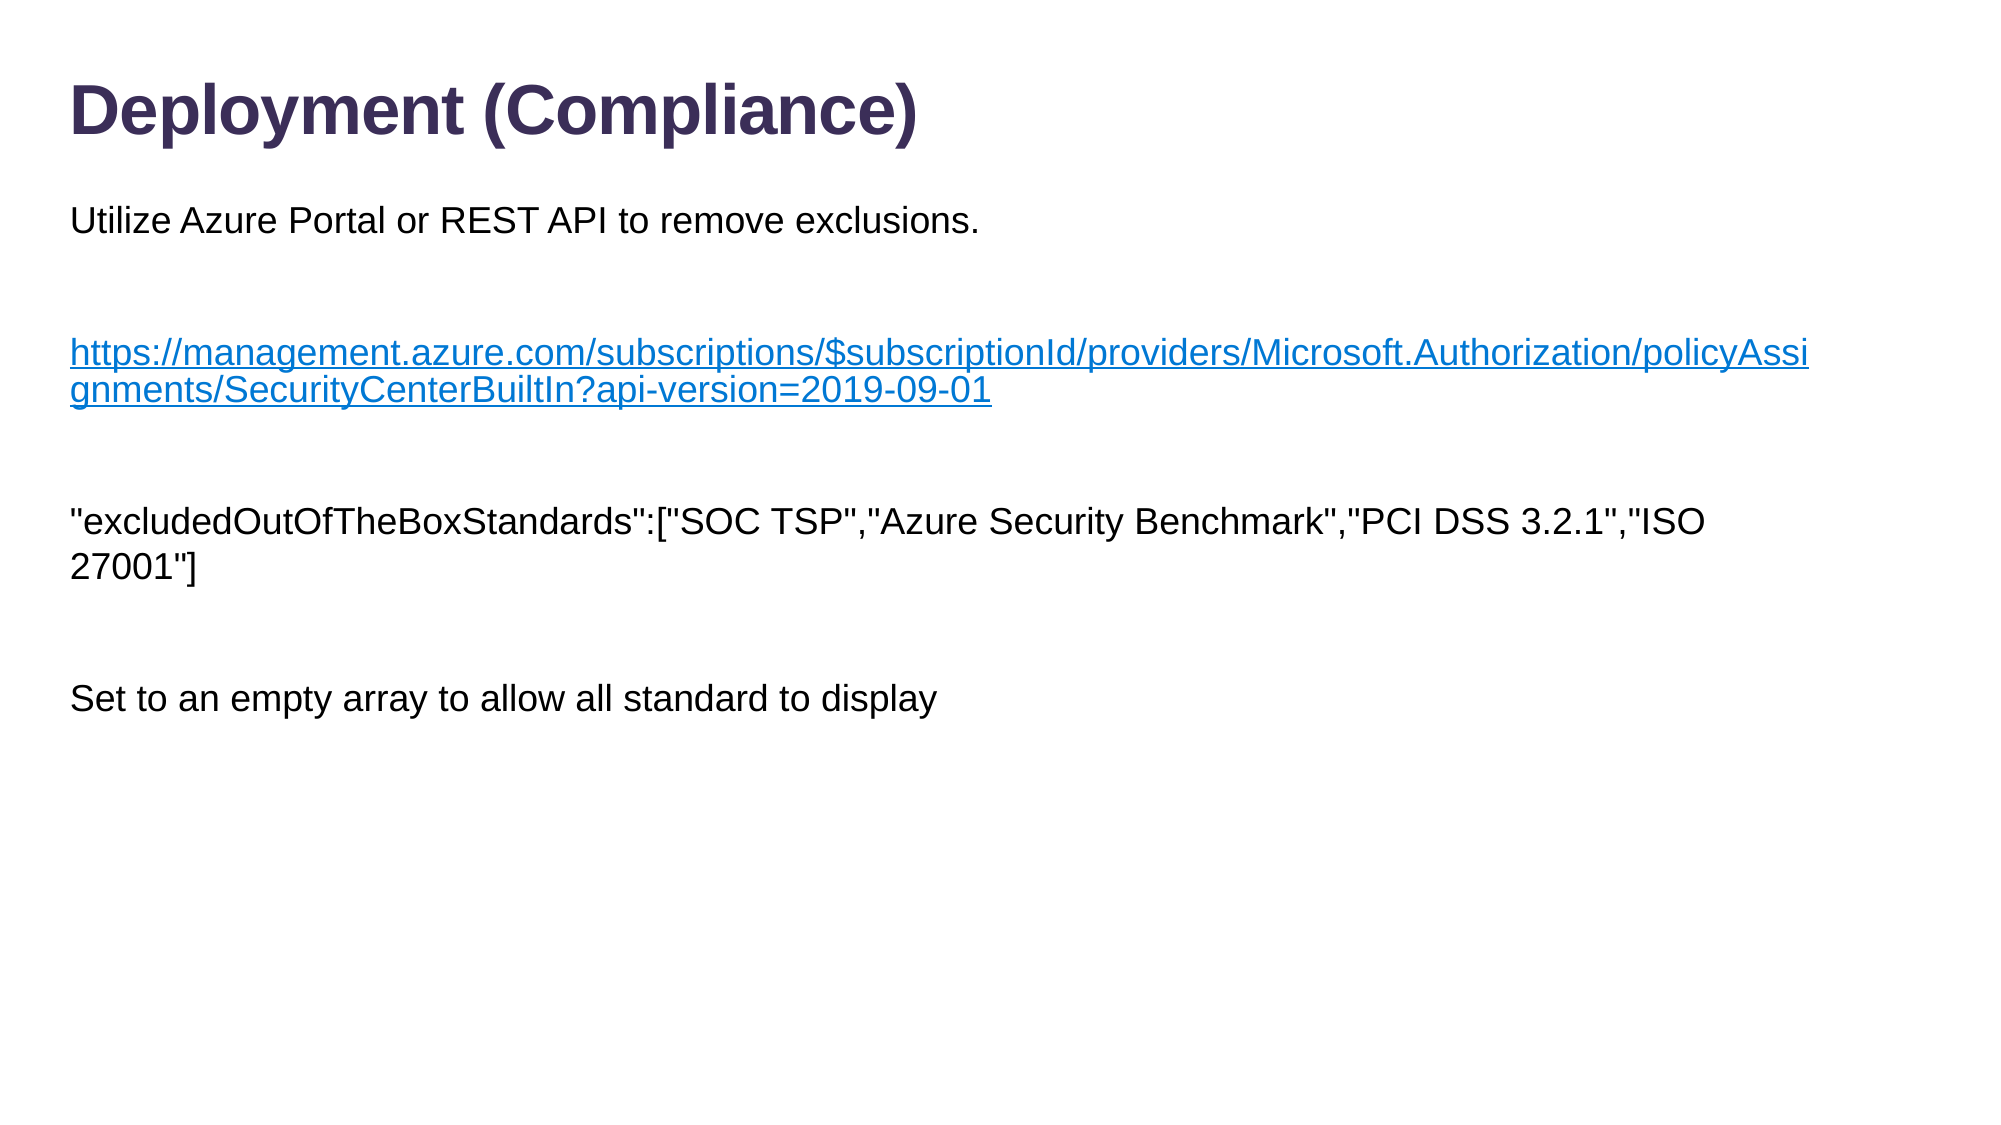

# Deployment (Compliance)
Utilize Azure Portal or REST API to remove exclusions.

https://management.azure.com/subscriptions/$subscriptionId/providers/Microsoft.Authorization/policyAssignments/SecurityCenterBuiltIn?api-version=2019-09-01

"excludedOutOfTheBoxStandards":["SOC TSP","Azure Security Benchmark","PCI DSS 3.2.1","ISO 27001"]

Set to an empty array to allow all standard to display